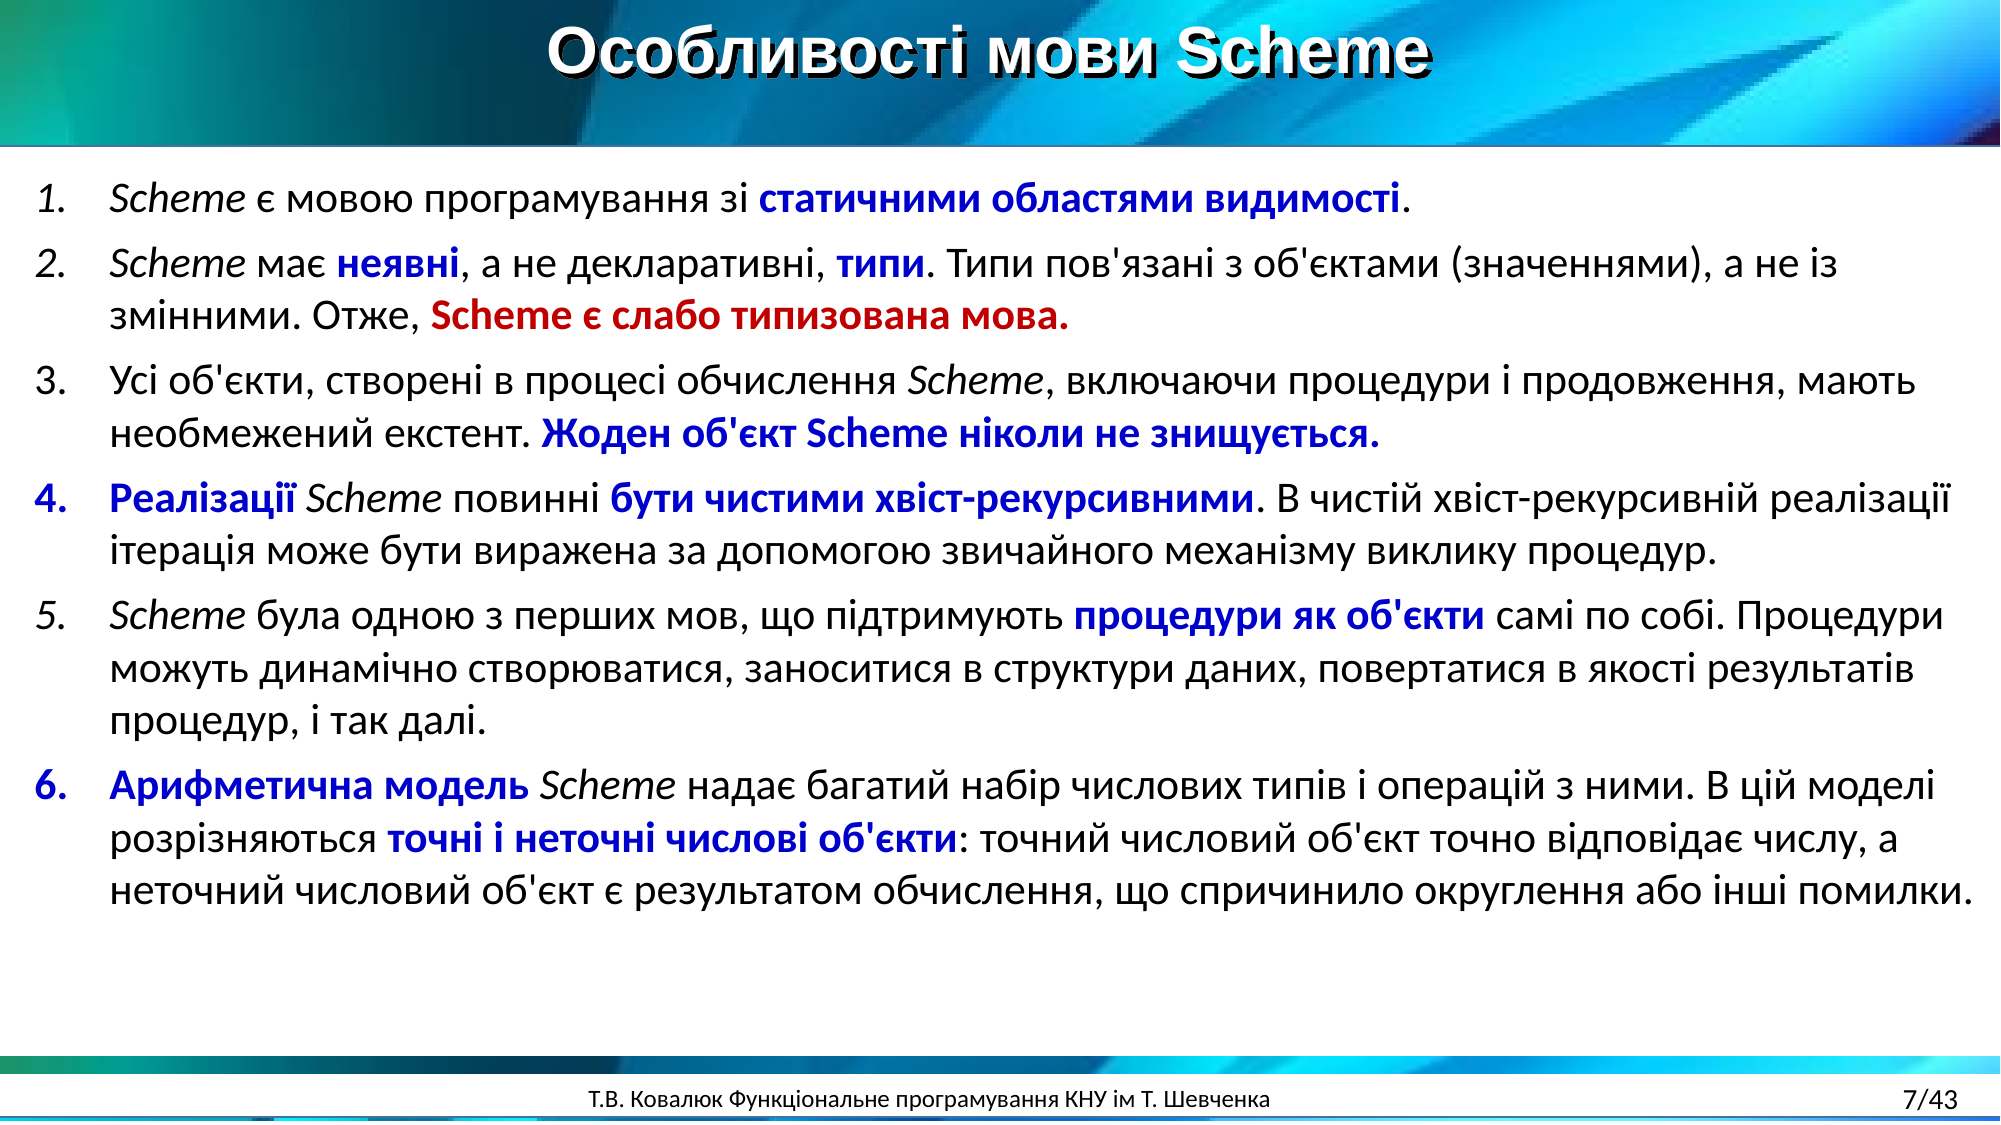

Особливості мови Scheme
Scheme є мовою програмування зі статичними областями видимості.
Scheme має неявні, а не декларативні, типи. Типи пов'язані з об'єктами (значеннями), а не із змінними. Отже, Scheme є слабо типизована мова.
Усі об'єкти, створені в процесі обчислення Scheme, включаючи процедури і продовження, мають необмежений екстент. Жоден об'єкт Scheme ніколи не знищується.
Реалізації Scheme повинні бути чистими хвіст-рекурсивними. В чистій хвіст-рекурсивній реалізації ітерація може бути виражена за допомогою звичайного механізму виклику процедур.
Scheme була одною з перших мов, що підтримують процедури як об'єкти самі по собі. Процедури можуть динамічно створюватися, заноситися в структури даних, повертатися в якості результатів процедур, і так далі.
Арифметична модель Scheme надає багатий набір числових типів і операцій з ними. В цій моделі розрізняються точні і неточні числові об'єкти: точний числовий об'єкт точно відповідає числу, а неточний числовий об'єкт є результатом обчислення, що спричинило округлення або інші помилки.
7/43